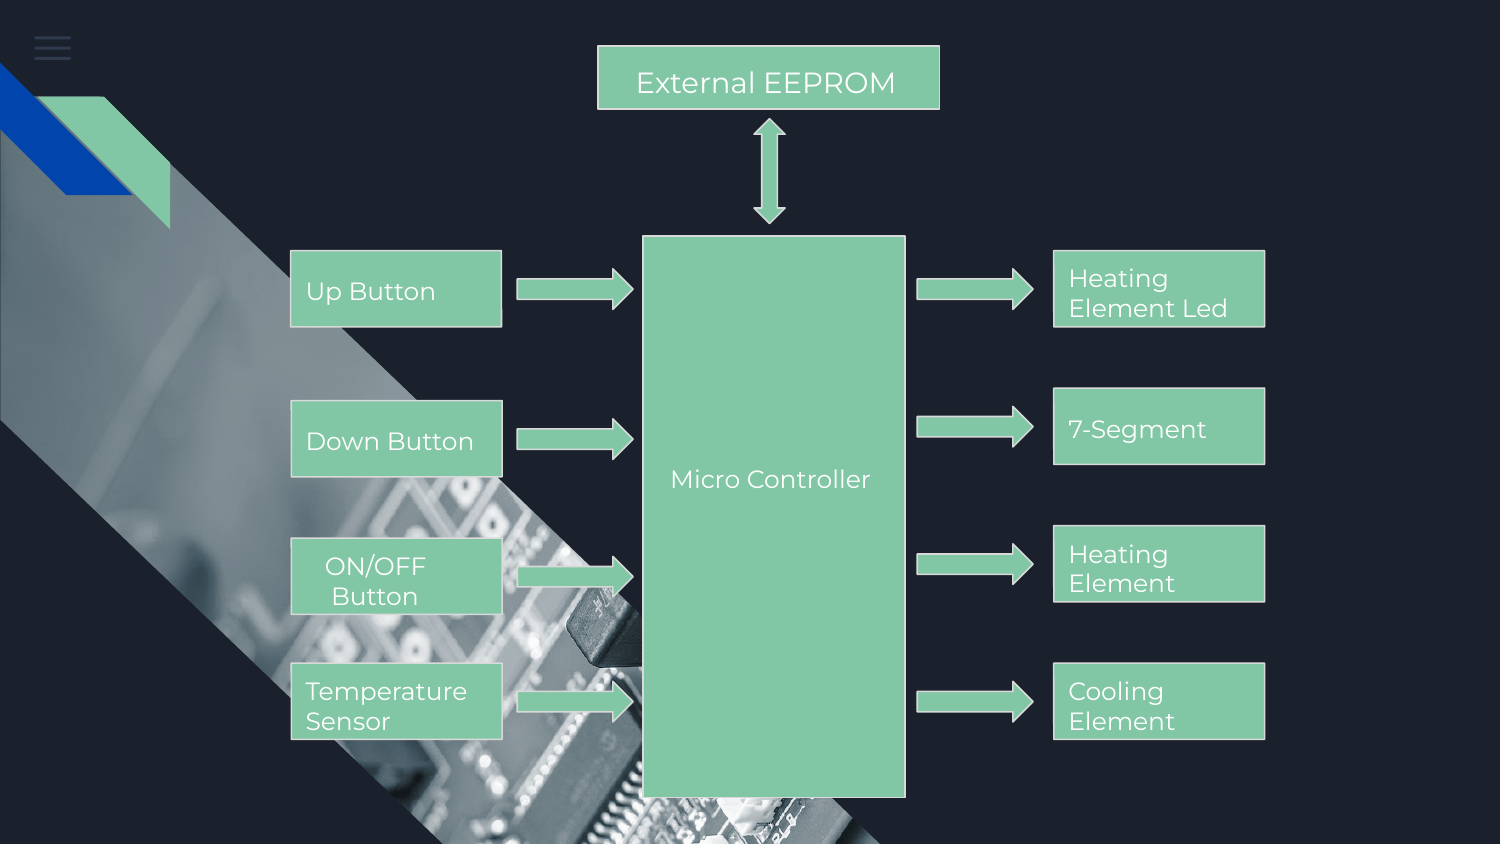

External EEPROM

Heating Element Led

Up Button

7-Segment

Down Button

Micro Controller
Heating Element

 ON/OFF
  Button

Temperature Sensor
Cooling Element